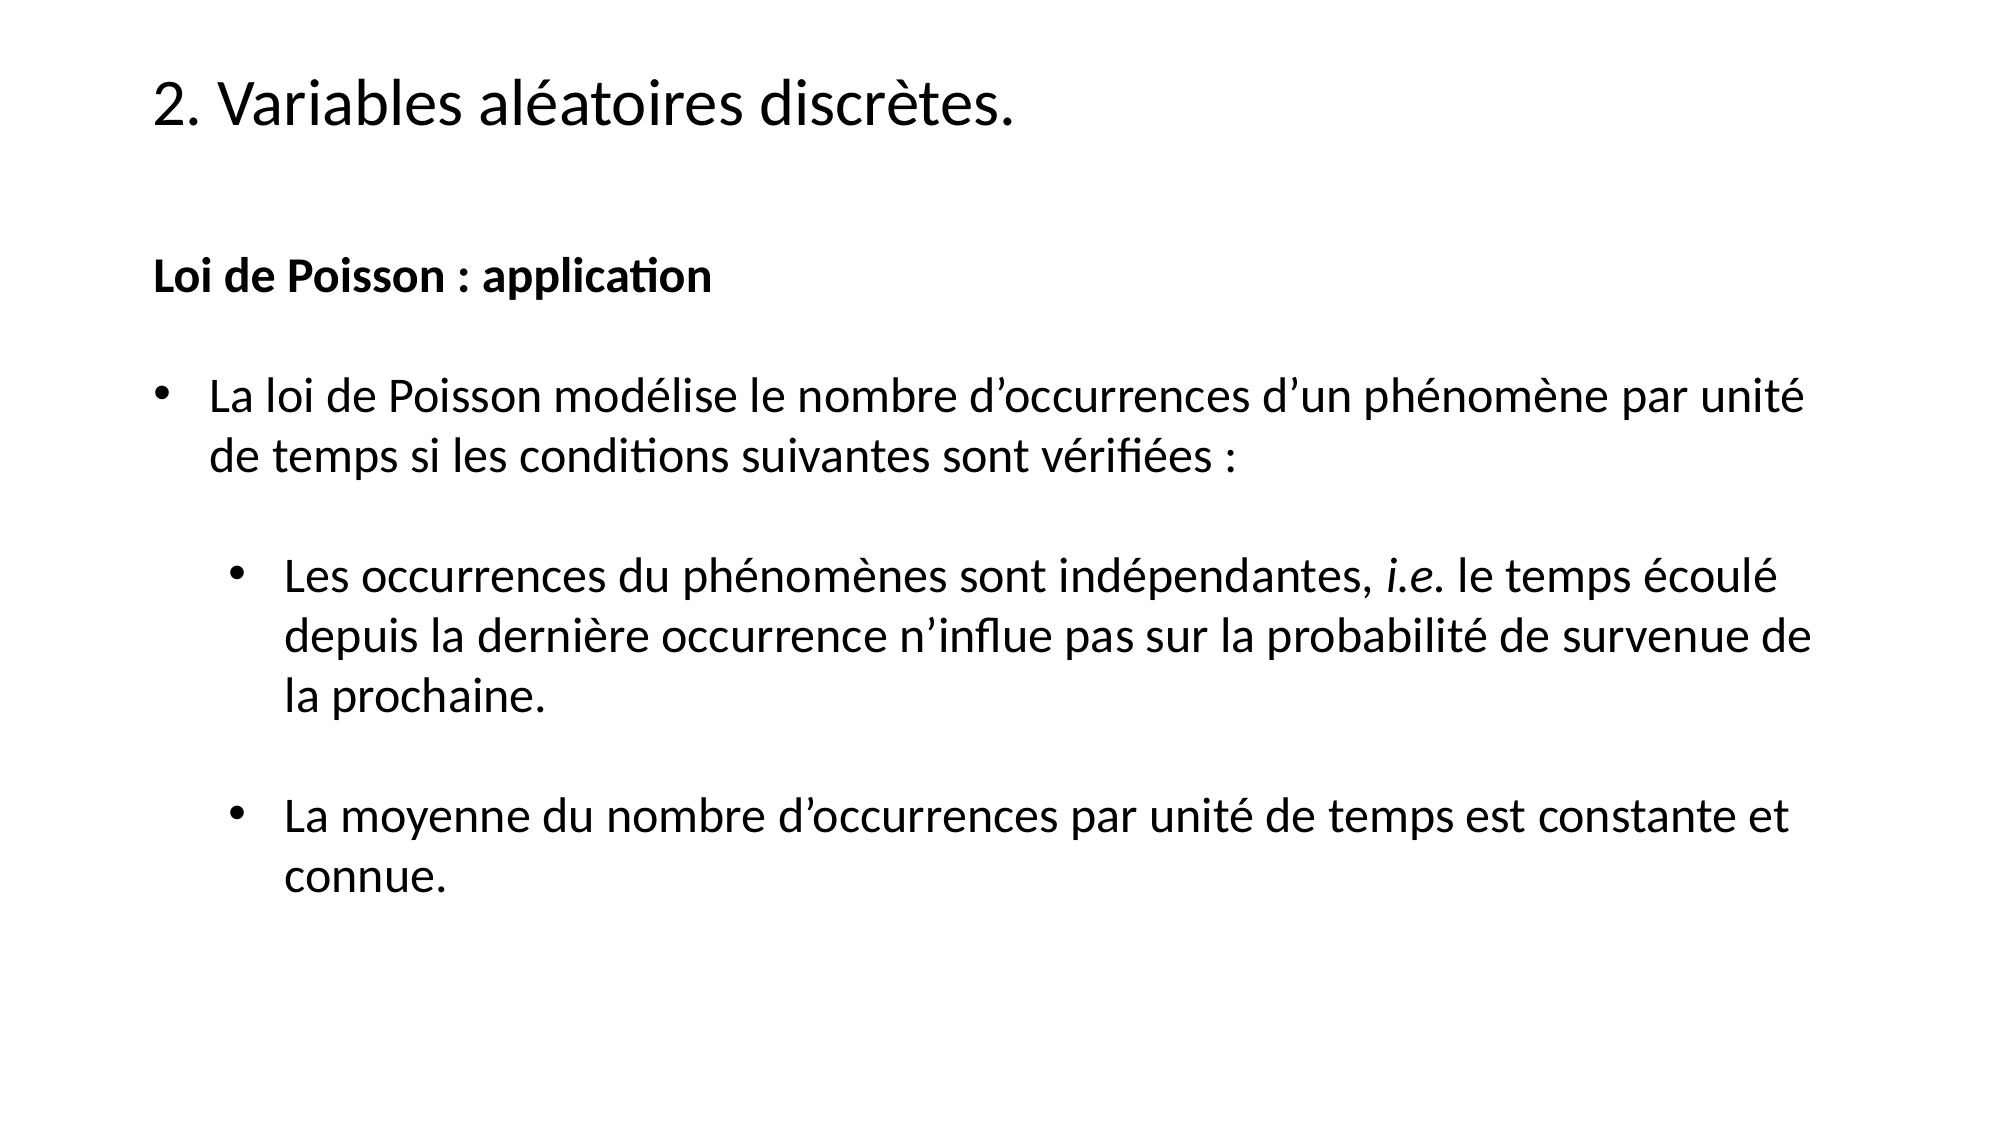

2. Variables aléatoires discrètes.
Loi de Poisson : application

La loi de Poisson modélise le nombre d’occurrences d’un phénomène par unité de temps si les conditions suivantes sont vérifiées :

Les occurrences du phénomènes sont indépendantes, i.e. le temps écoulé depuis la dernière occurrence n’influe pas sur la probabilité de survenue de la prochaine.

La moyenne du nombre d’occurrences par unité de temps est constante et connue.